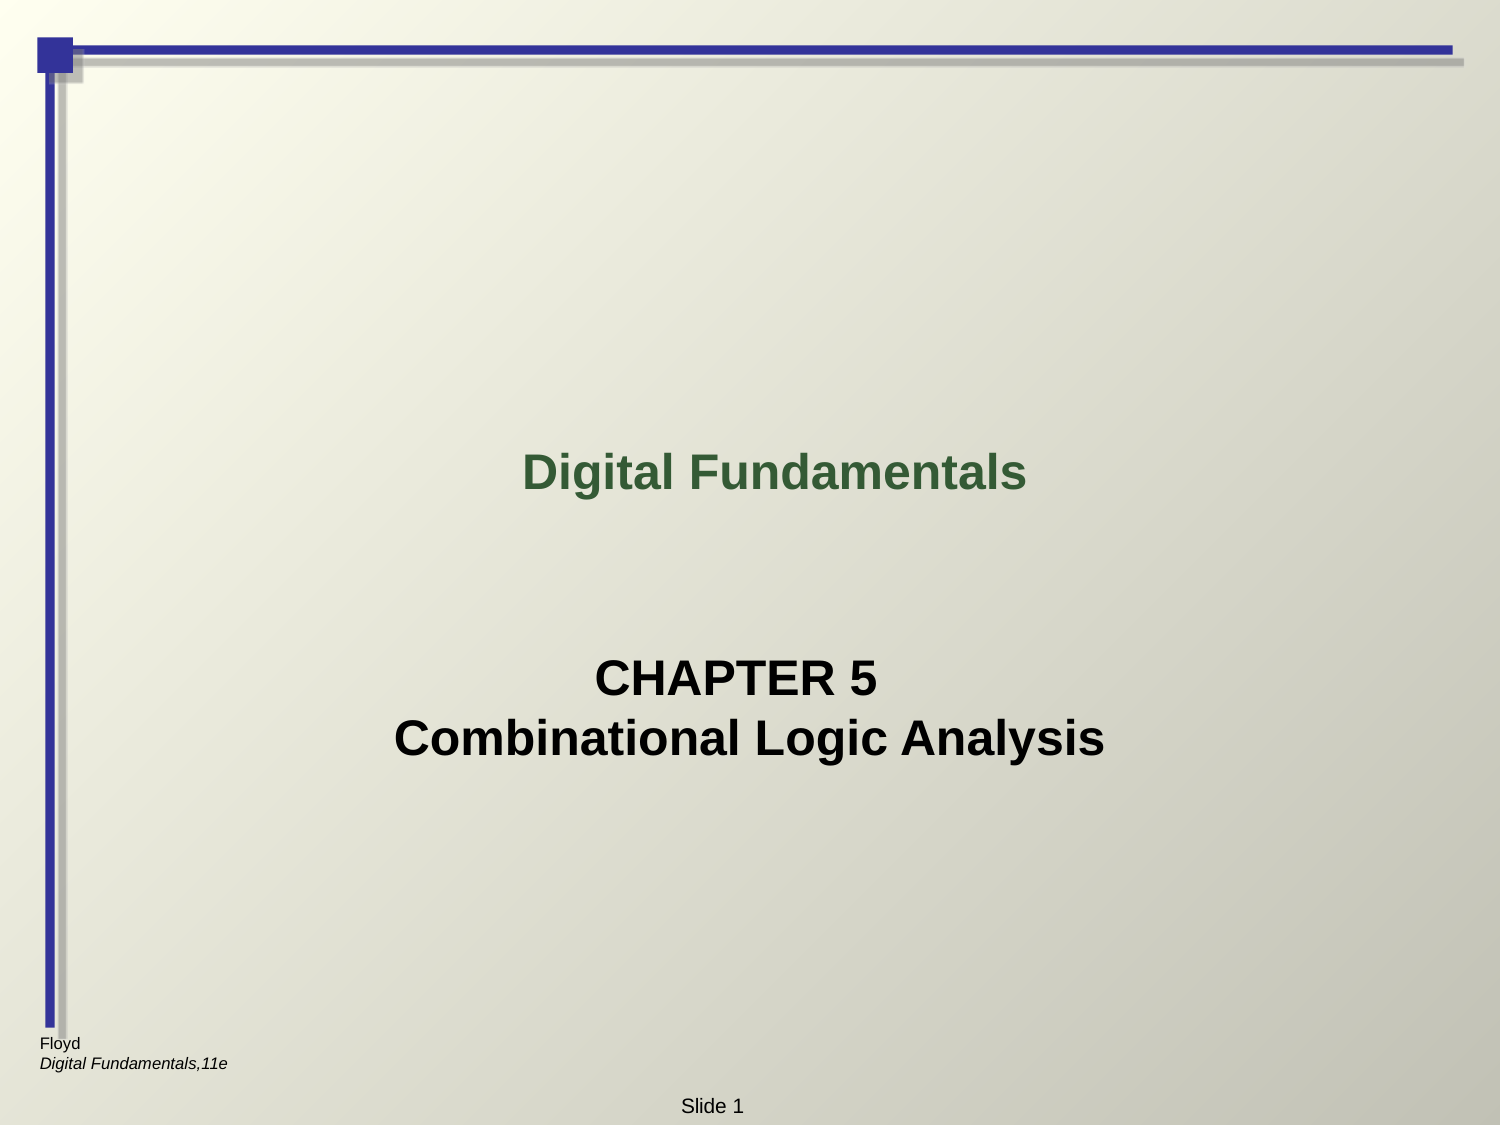

# Digital Fundamentals
CHAPTER 5
Combinational Logic Analysis